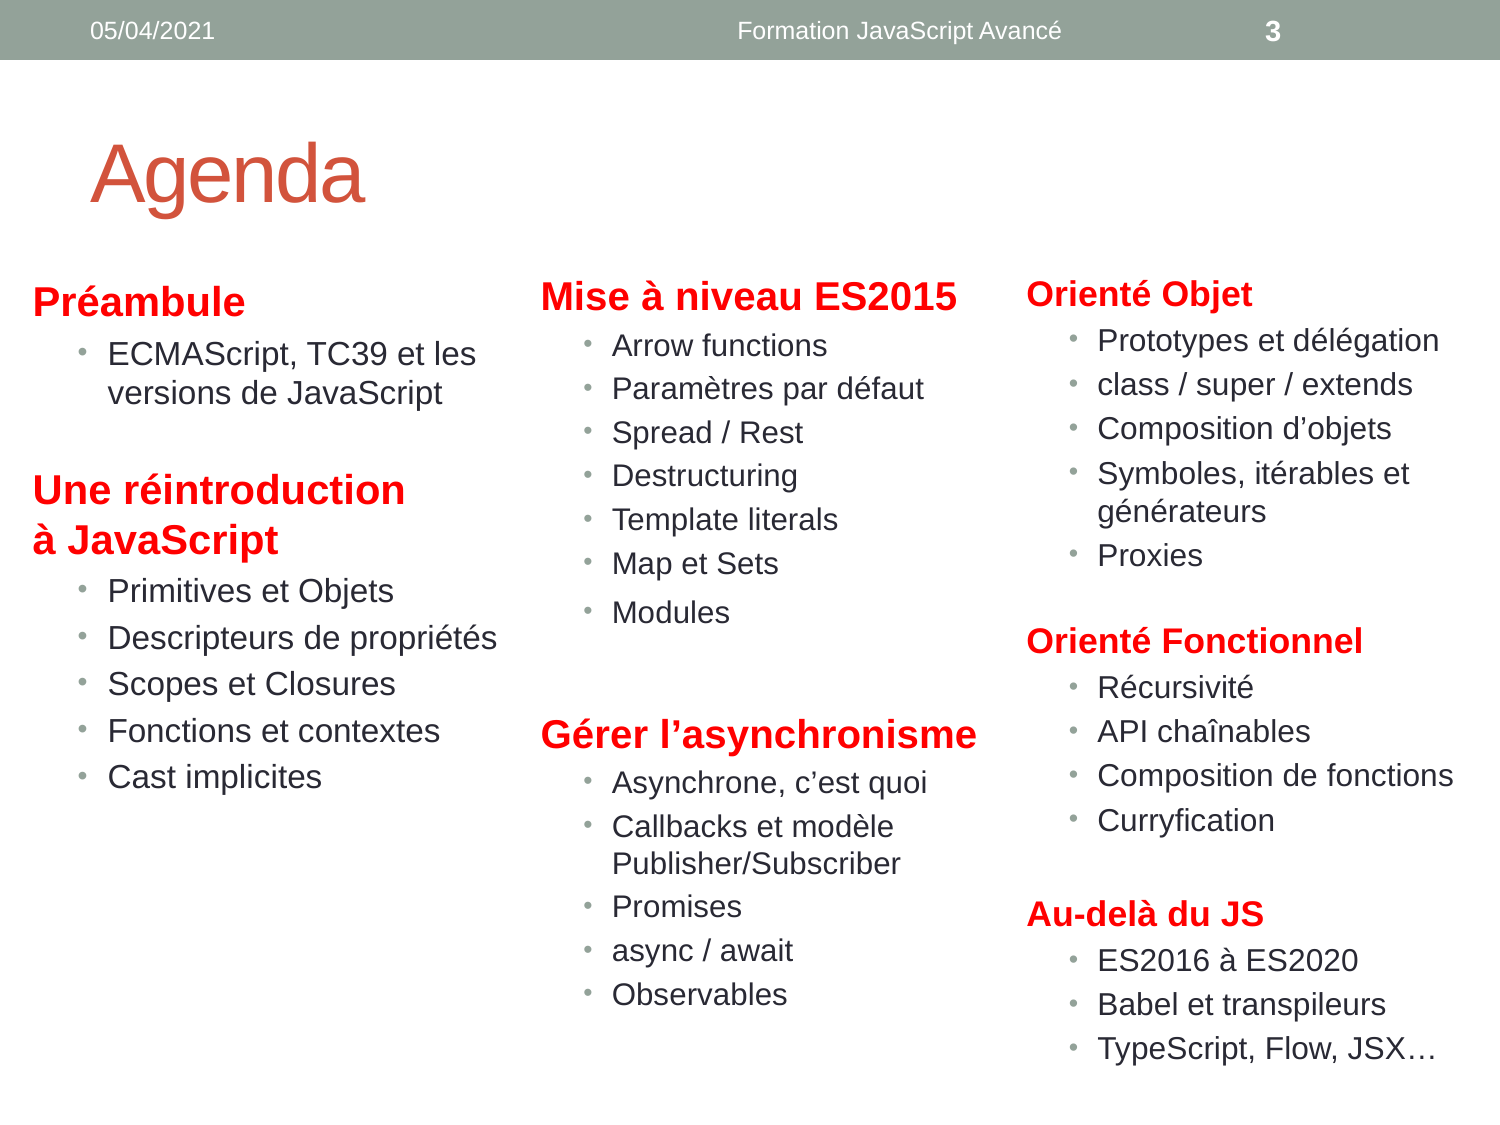

05/04/2021
Formation JavaScript Avancé
3
# Agenda
Mise à niveau ES2015
Arrow functions
Paramètres par défaut
Spread / Rest
Destructuring
Template literals
Map et Sets
Modules
Gérer l’asynchronisme
Asynchrone, c’est quoi
Callbacks et modèle Publisher/Subscriber
Promises
async / await
Observables
Orienté Objet
Prototypes et délégation
class / super / extends
Composition d’objets
Symboles, itérables et générateurs
Proxies
Orienté Fonctionnel
Récursivité
API chaînables
Composition de fonctions
Curryfication

Au-delà du JS
ES2016 à ES2020
Babel et transpileurs
TypeScript, Flow, JSX…

Préambule
ECMAScript, TC39 et les versions de JavaScript
Une réintroduction
à JavaScript
Primitives et Objets
Descripteurs de propriétés
Scopes et Closures
Fonctions et contextes
Cast implicites